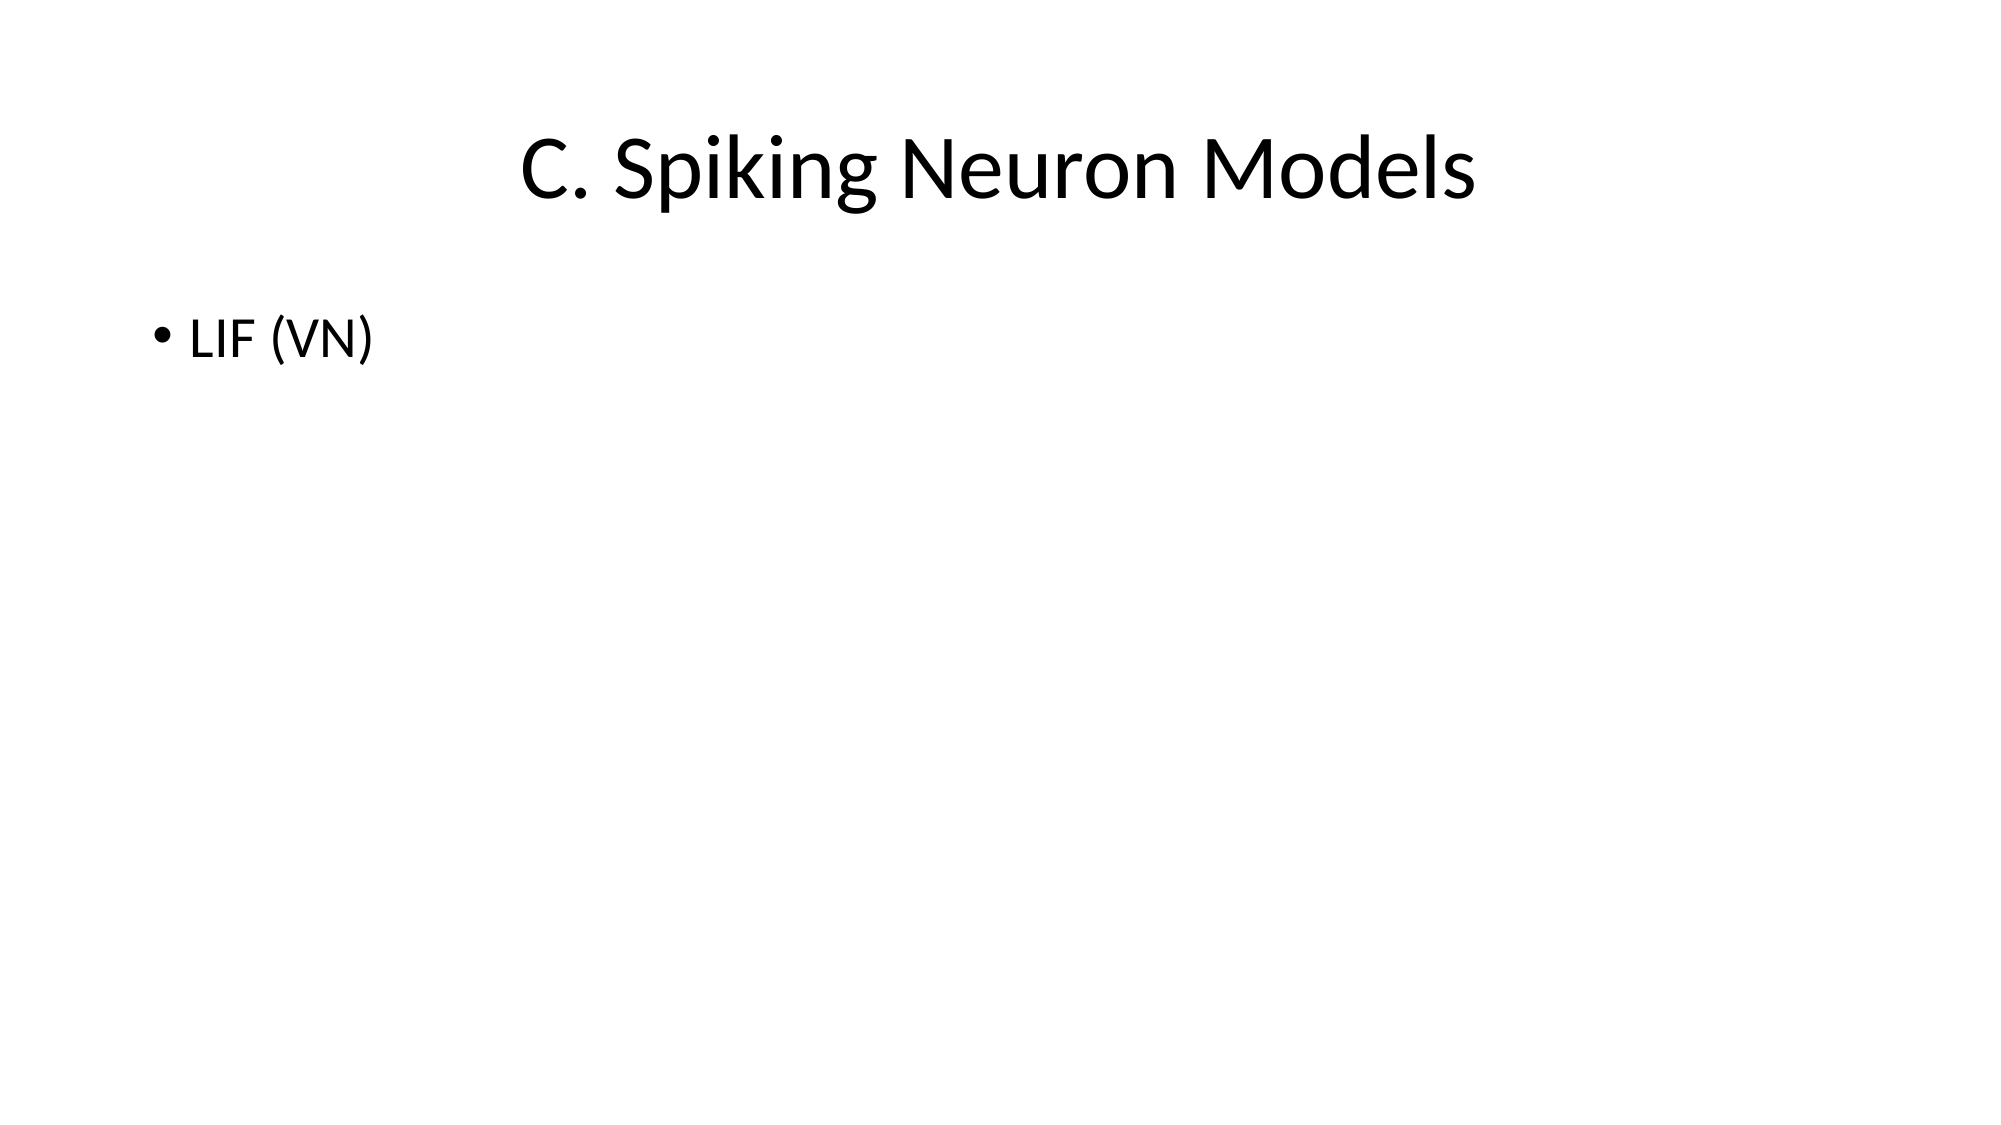

# C. Spiking Neuron Models
LIF (VN)